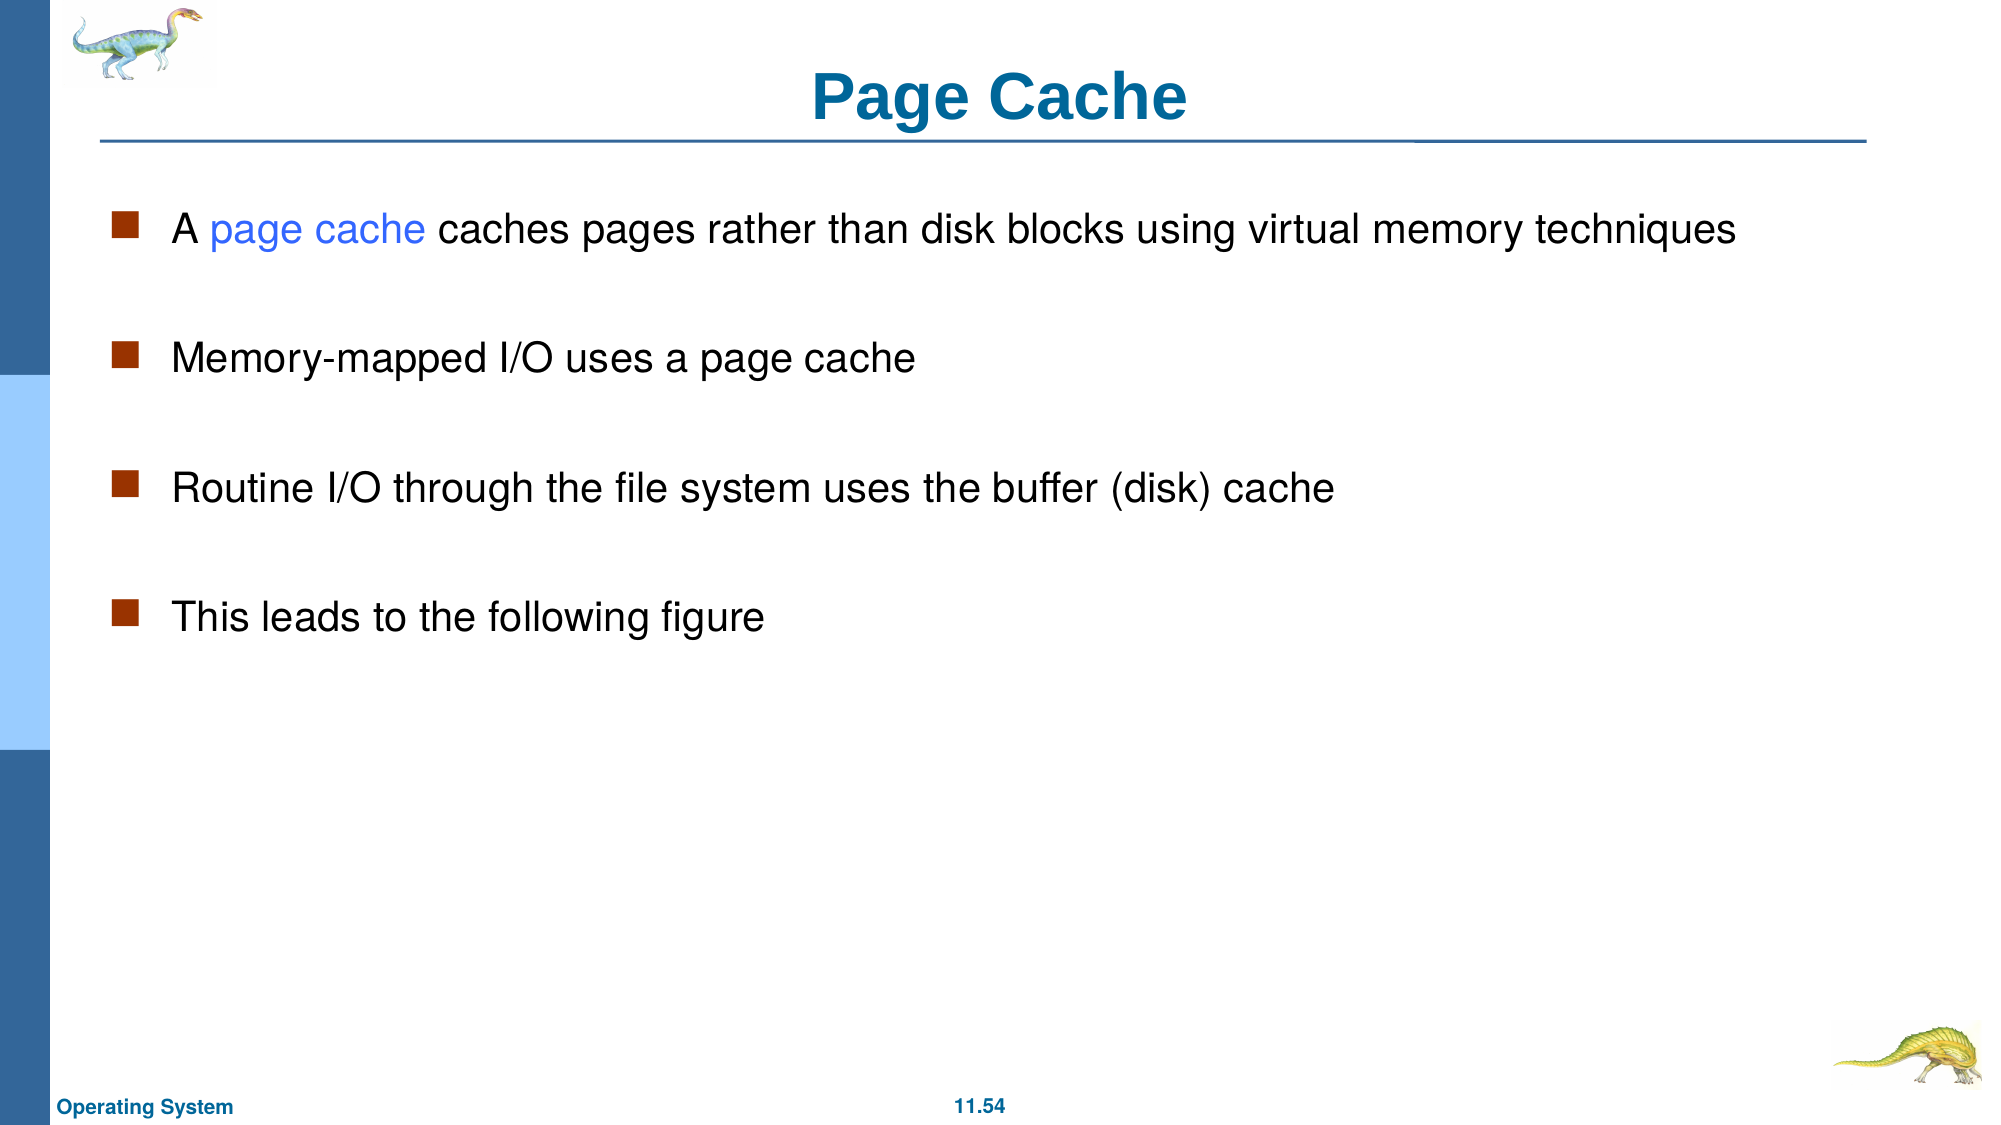

# Page Cache
A page cache caches pages rather than disk blocks using virtual memory techniques

Memory-mapped I/O uses a page cache

Routine I/O through the file system uses the buffer (disk) cache

This leads to the following figure